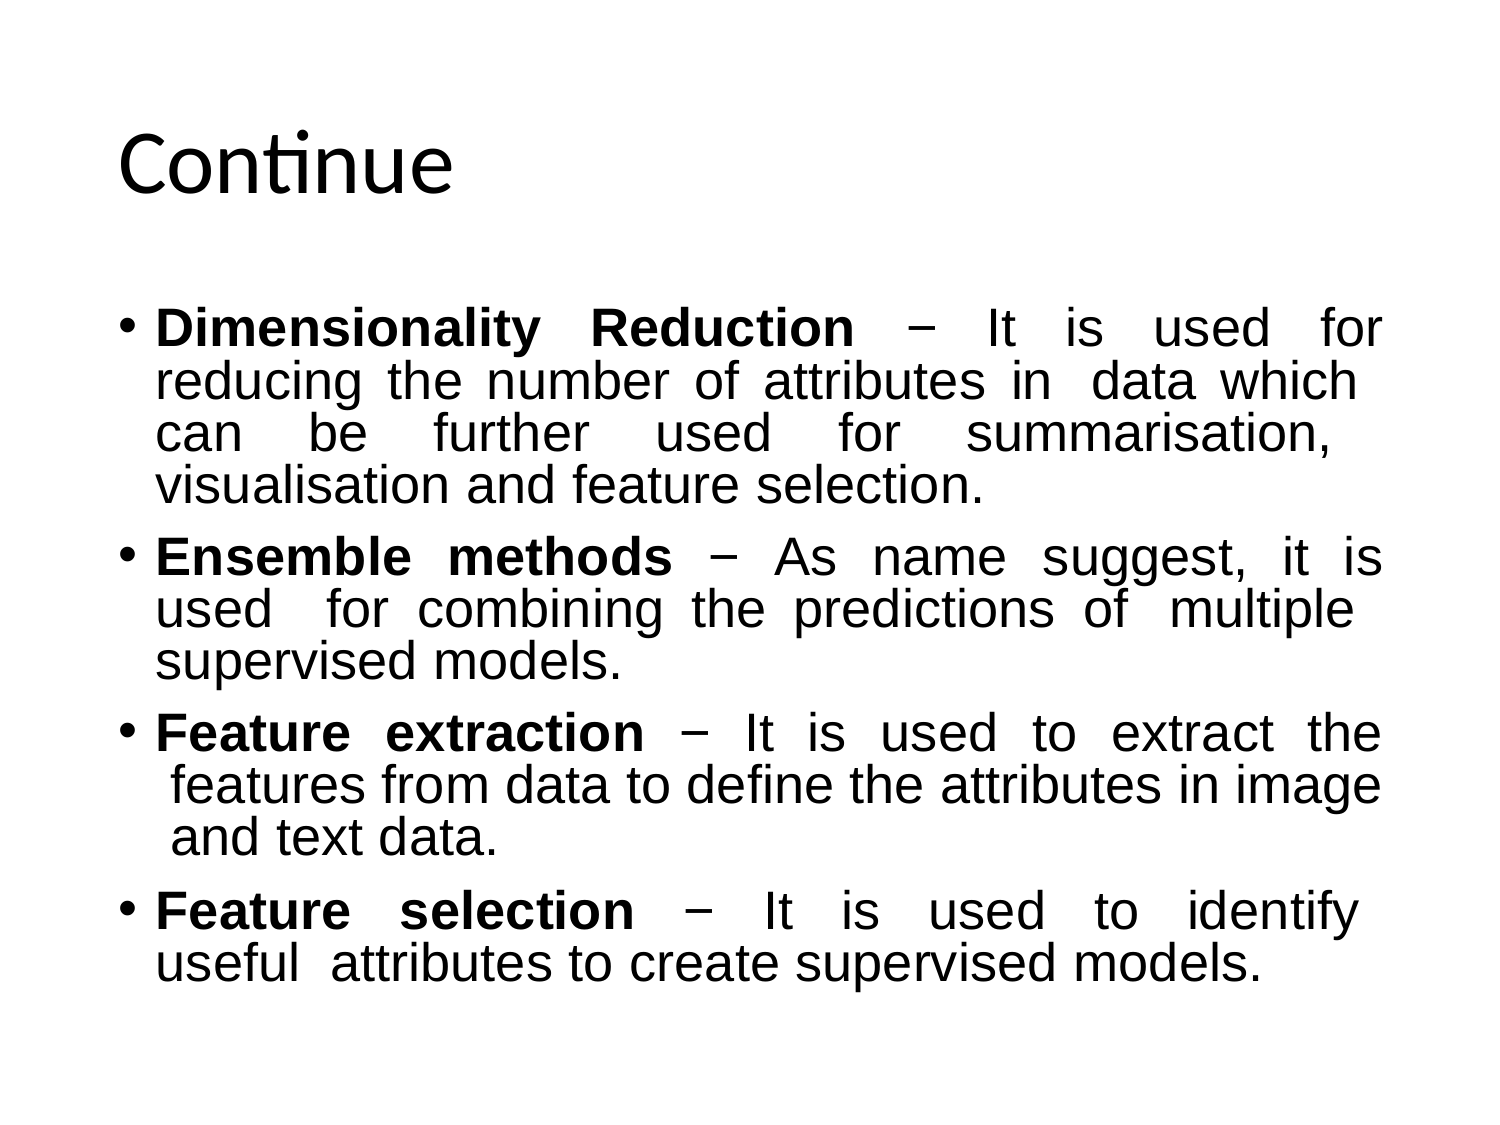

# Continue
Dimensionality
Reduction	−	It	is	used	for
reducing the number of attributes in data which  can be further used for summarisation,  visualisation and feature selection.
Ensemble methods − As name suggest, it is used  for combining the predictions of multiple  supervised models.
Feature  extraction  −  It  is  used  to  extract  the  features from data to define the attributes in image  and text data.
Feature  selection  −  It  is  used  to  identify  useful  attributes to create supervised models.